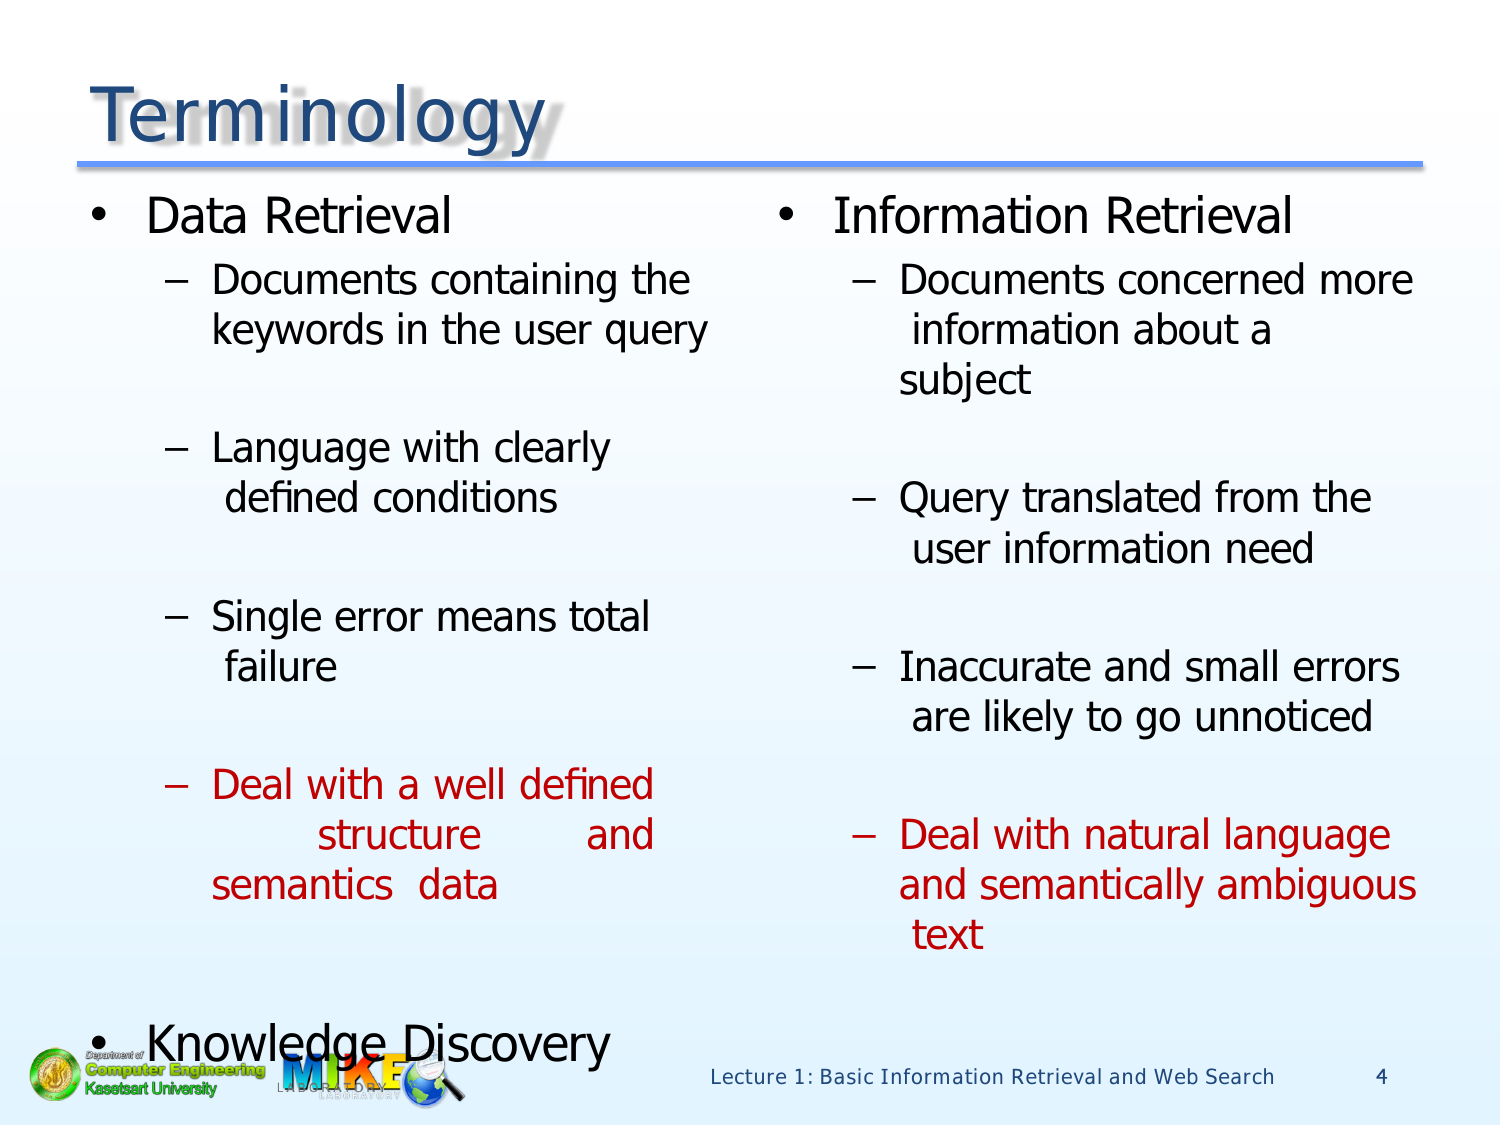

# Terminology
Data Retrieval
Documents containing the  keywords in the user query

Language with clearly  defined conditions

Single error means total  failure

Deal with a well defined  structure and semantics  data

Knowledge Discovery
Information Retrieval
Documents concerned more  information about a subject

Query translated from the  user information need

Inaccurate and small errors  are likely to go unnoticed

Deal with natural language  and semantically ambiguous  text
Lecture 1: Basic Information Retrieval and Web Search
4